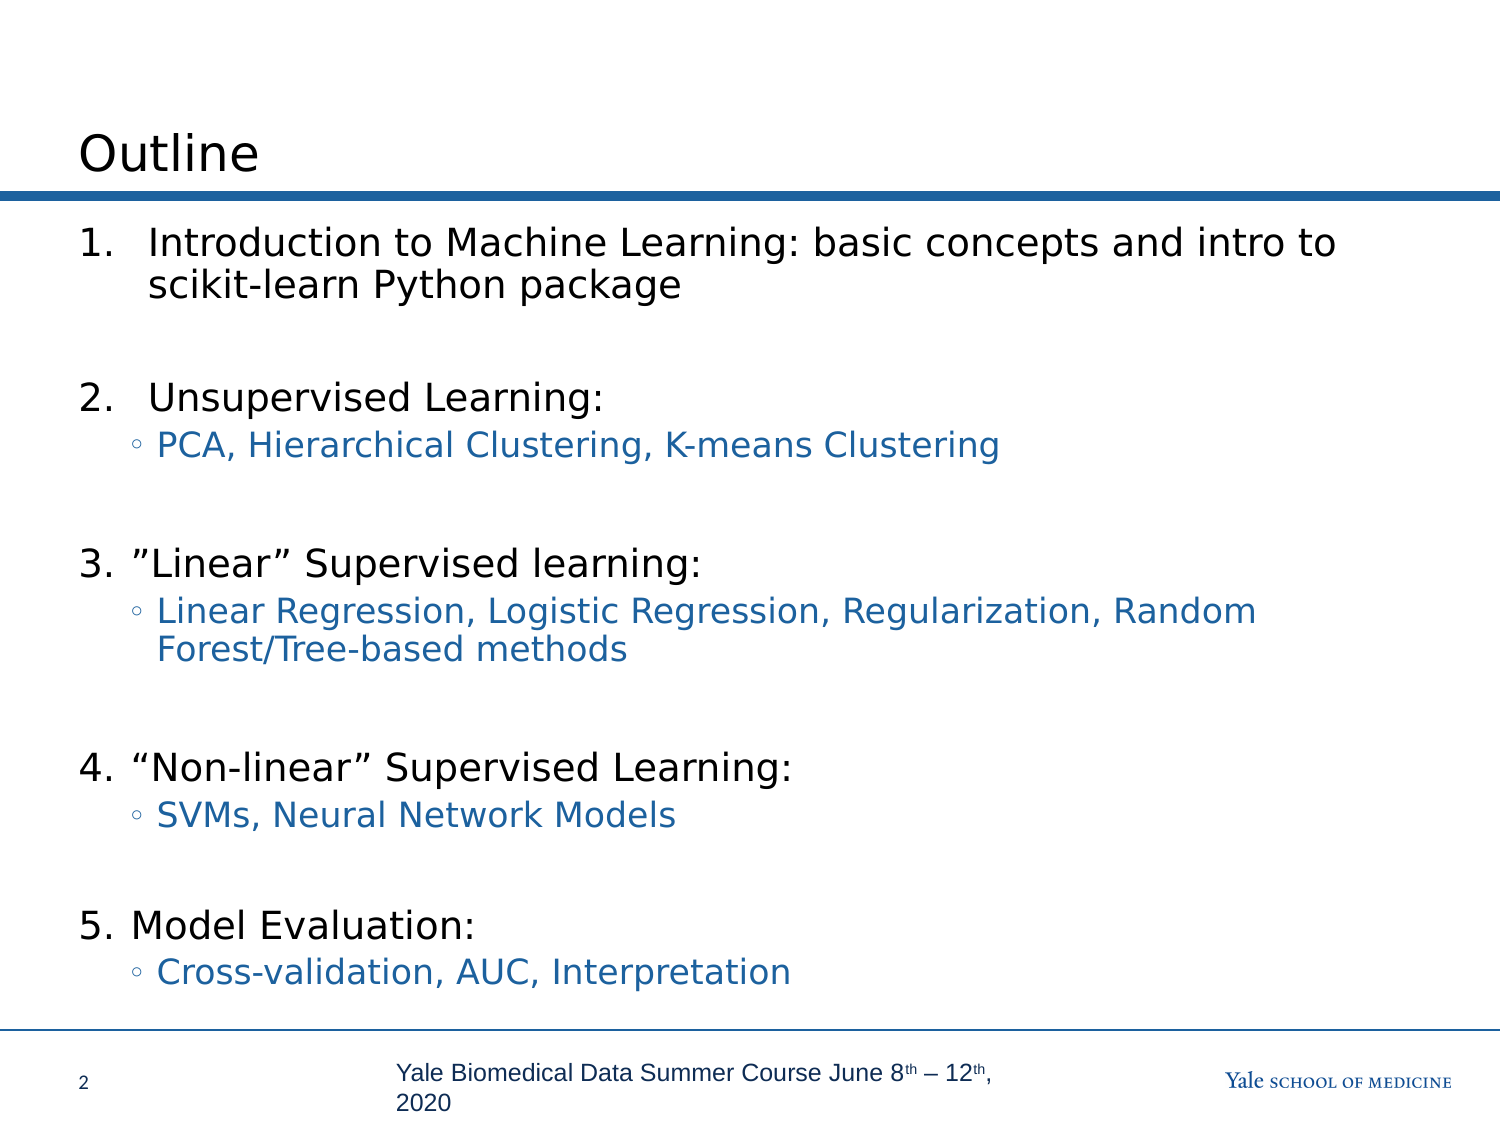

# Outline
Introduction to Machine Learning: basic concepts and intro to scikit-learn Python package

Unsupervised Learning:
PCA, Hierarchical Clustering, K-means Clustering

”Linear” Supervised learning:
Linear Regression, Logistic Regression, Regularization, Random Forest/Tree-based methods

“Non-linear” Supervised Learning:
SVMs, Neural Network Models

Model Evaluation:
Cross-validation, AUC, Interpretation

Yale Biomedical Data Summer Course June 8th – 12th, 2020
2